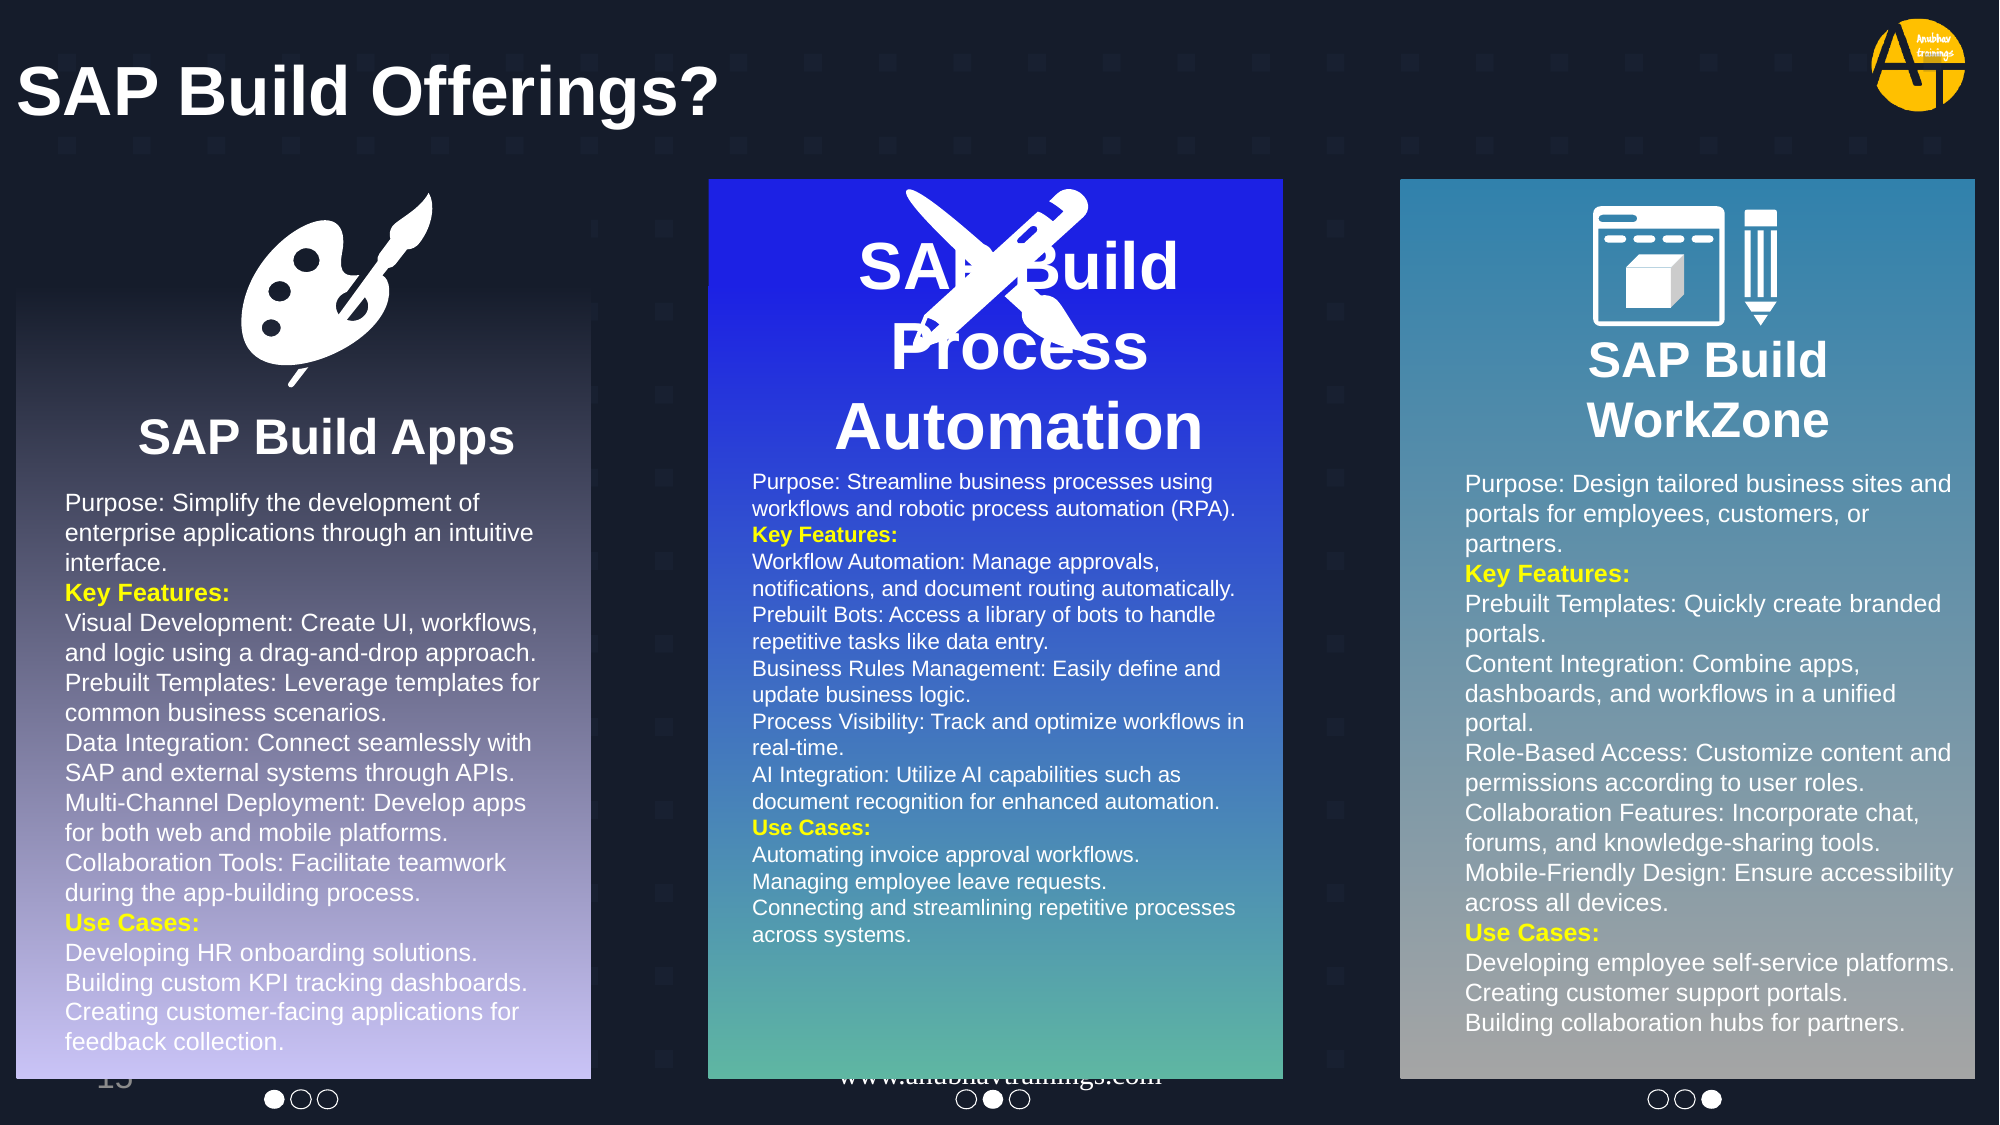

# SAP Build Offerings?

SAP Build Process Automation
SAP Build WorkZone
SAP Build Apps
Purpose: Streamline business processes using workflows and robotic process automation (RPA).
Key Features:
Workflow Automation: Manage approvals, notifications, and document routing automatically.
Prebuilt Bots: Access a library of bots to handle repetitive tasks like data entry.
Business Rules Management: Easily define and update business logic.
Process Visibility: Track and optimize workflows in real-time.
AI Integration: Utilize AI capabilities such as document recognition for enhanced automation.
Use Cases:
Automating invoice approval workflows.
Managing employee leave requests.
Connecting and streamlining repetitive processes across systems.
Purpose: Design tailored business sites and portals for employees, customers, or partners.
Key Features:
Prebuilt Templates: Quickly create branded portals.
Content Integration: Combine apps, dashboards, and workflows in a unified portal.
Role-Based Access: Customize content and permissions according to user roles.
Collaboration Features: Incorporate chat, forums, and knowledge-sharing tools.
Mobile-Friendly Design: Ensure accessibility across all devices.
Use Cases:
Developing employee self-service platforms.
Creating customer support portals.
Building collaboration hubs for partners.
Purpose: Simplify the development of enterprise applications through an intuitive interface.
Key Features:
Visual Development: Create UI, workflows, and logic using a drag-and-drop approach.
Prebuilt Templates: Leverage templates for common business scenarios.
Data Integration: Connect seamlessly with SAP and external systems through APIs.
Multi-Channel Deployment: Develop apps for both web and mobile platforms.
Collaboration Tools: Facilitate teamwork during the app-building process.
Use Cases:
Developing HR onboarding solutions.
Building custom KPI tracking dashboards.
Creating customer-facing applications for feedback collection.
www.anubhavtrainings.com
15